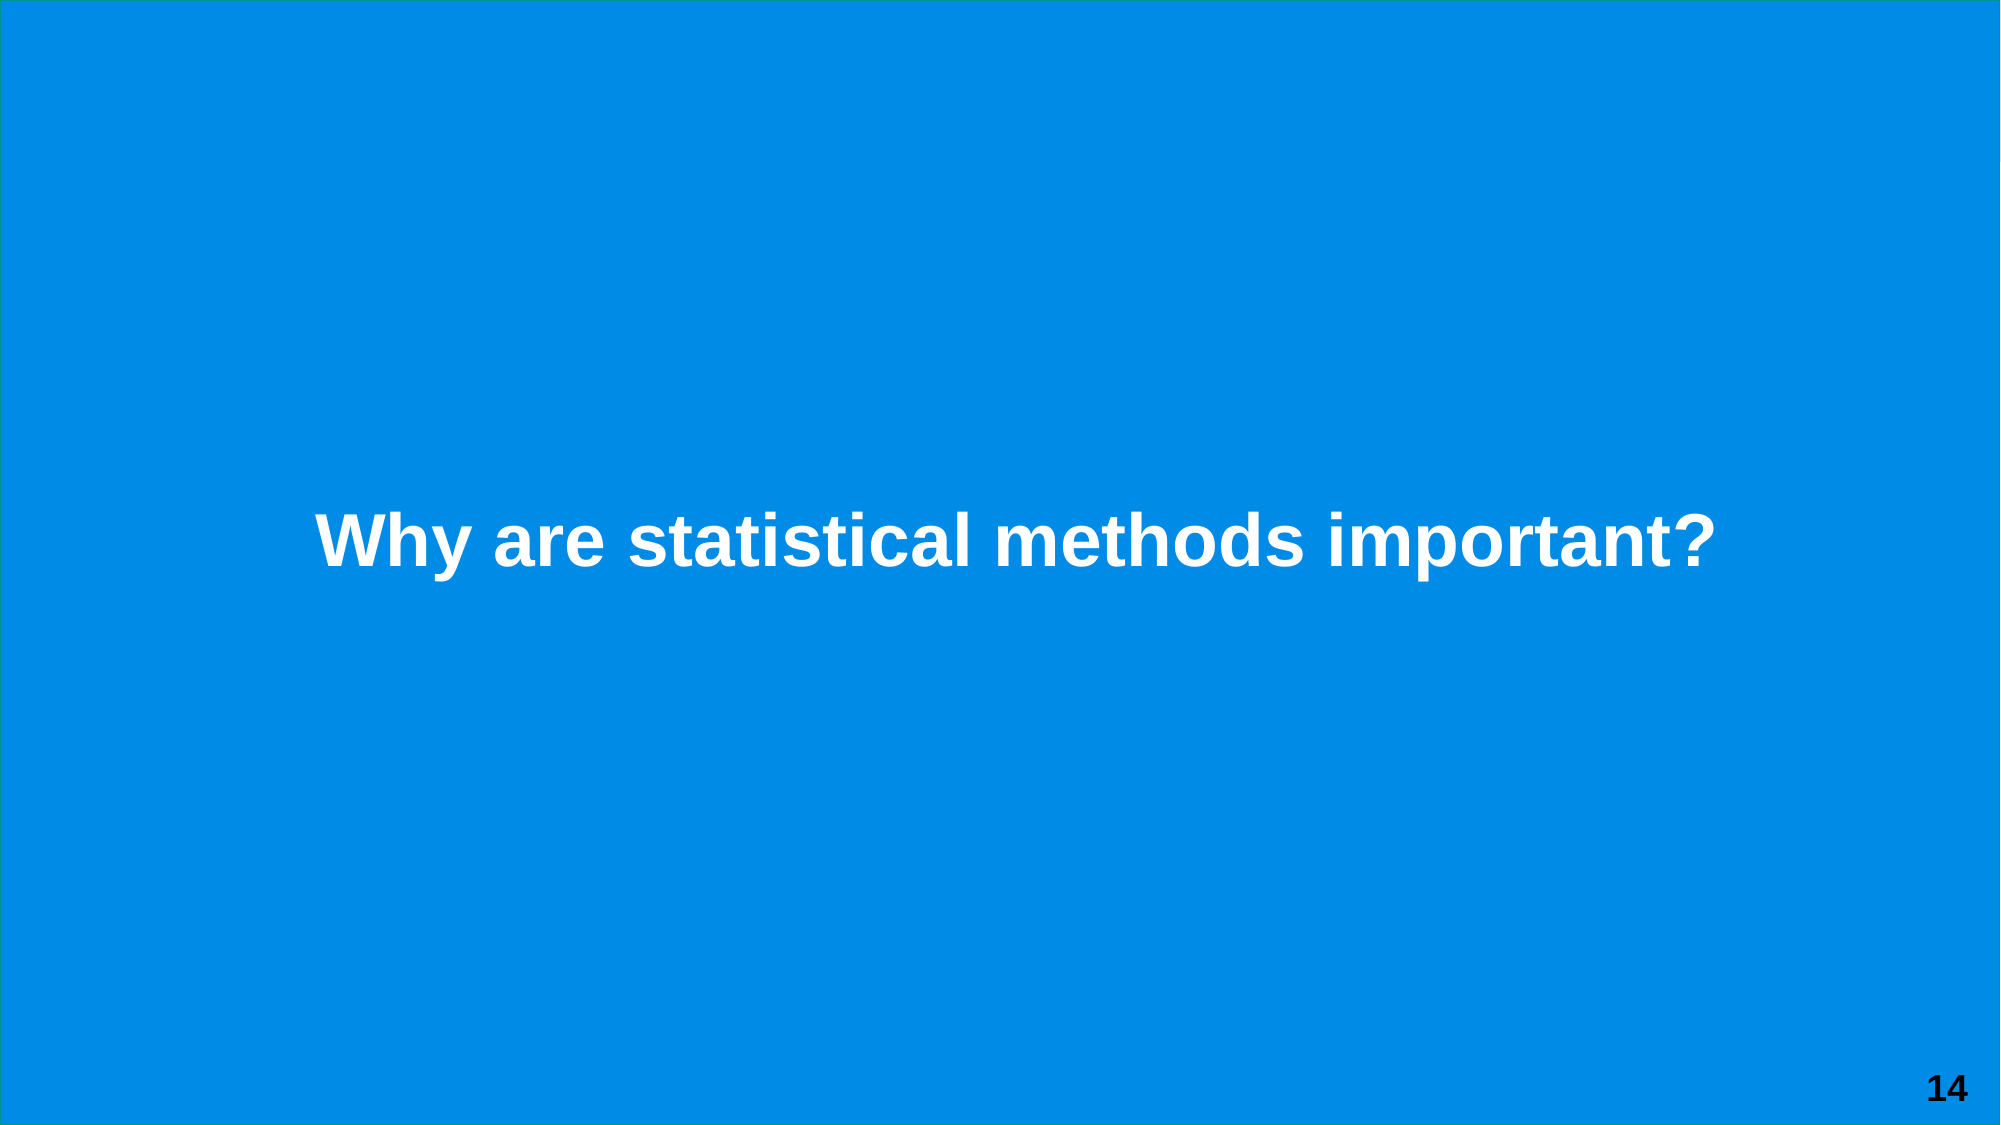

# Why are statistical methods important?
14